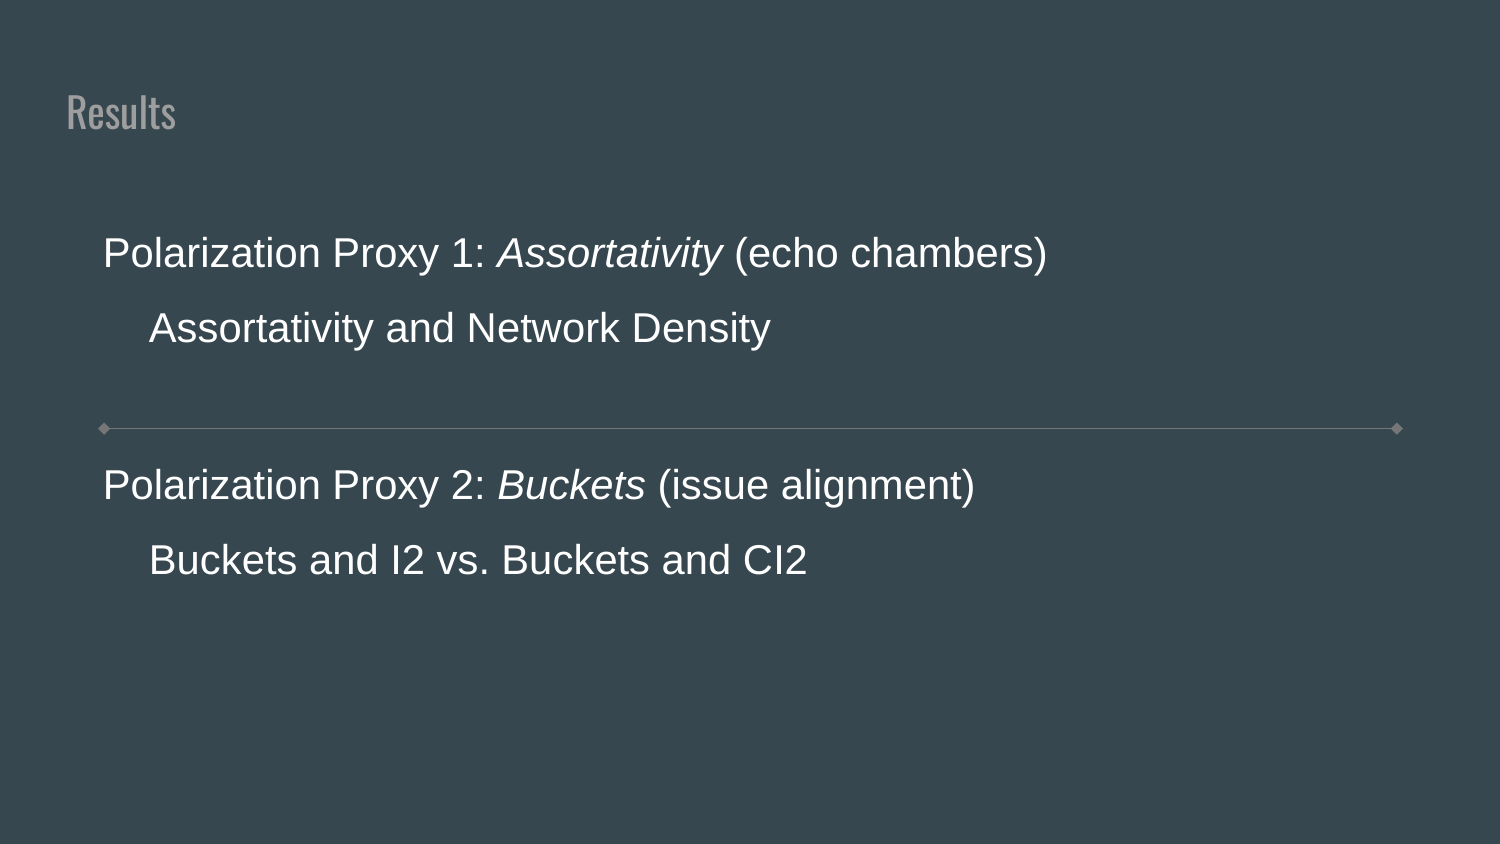

# Results
Polarization Proxy 1: Assortativity (echo chambers)
    Assortativity and Network Density

Polarization Proxy 2: Buckets (issue alignment)
    Buckets and I2 vs. Buckets and CI2